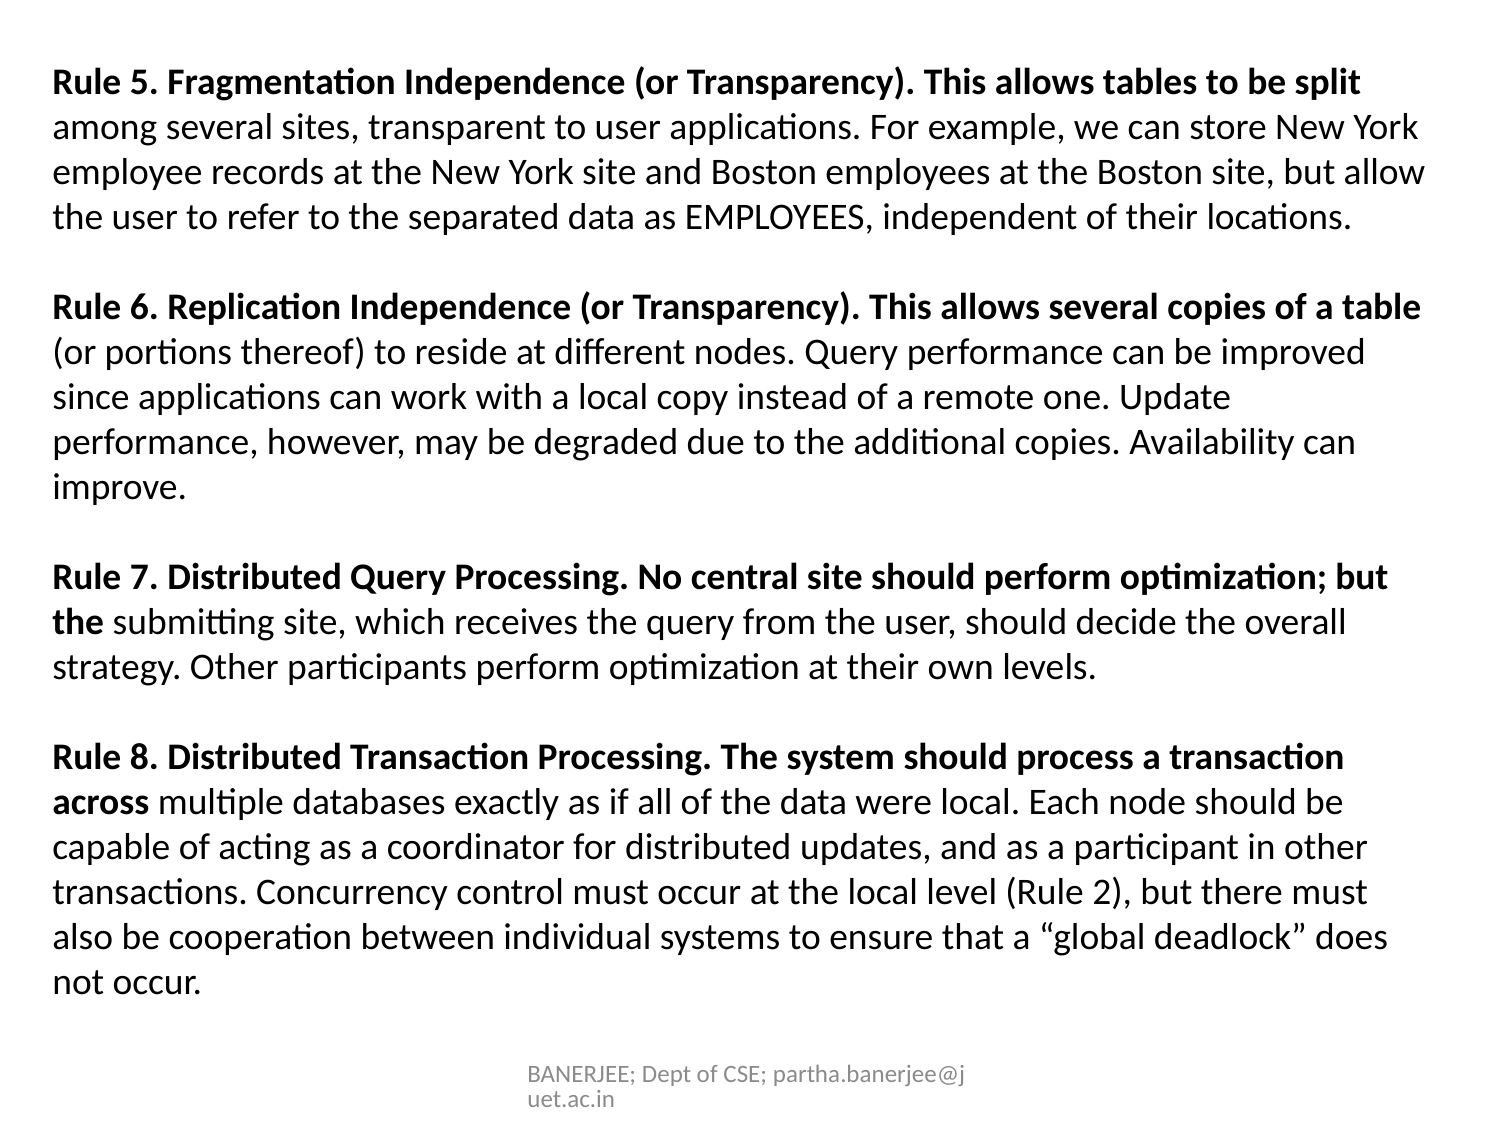

Rule 5. Fragmentation Independence (or Transparency). This allows tables to be split
among several sites, transparent to user applications. For example, we can store New York employee records at the New York site and Boston employees at the Boston site, but allow the user to refer to the separated data as EMPLOYEES, independent of their locations.

Rule 6. Replication Independence (or Transparency). This allows several copies of a table
(or portions thereof) to reside at different nodes. Query performance can be improved since applications can work with a local copy instead of a remote one. Update performance, however, may be degraded due to the additional copies. Availability can improve.

Rule 7. Distributed Query Processing. No central site should perform optimization; but the submitting site, which receives the query from the user, should decide the overall strategy. Other participants perform optimization at their own levels.

Rule 8. Distributed Transaction Processing. The system should process a transaction across multiple databases exactly as if all of the data were local. Each node should be capable of acting as a coordinator for distributed updates, and as a participant in other transactions. Concurrency control must occur at the local level (Rule 2), but there must also be cooperation between individual systems to ensure that a “global deadlock” does not occur.

BANERJEE; Dept of CSE; partha.banerjee@juet.ac.in